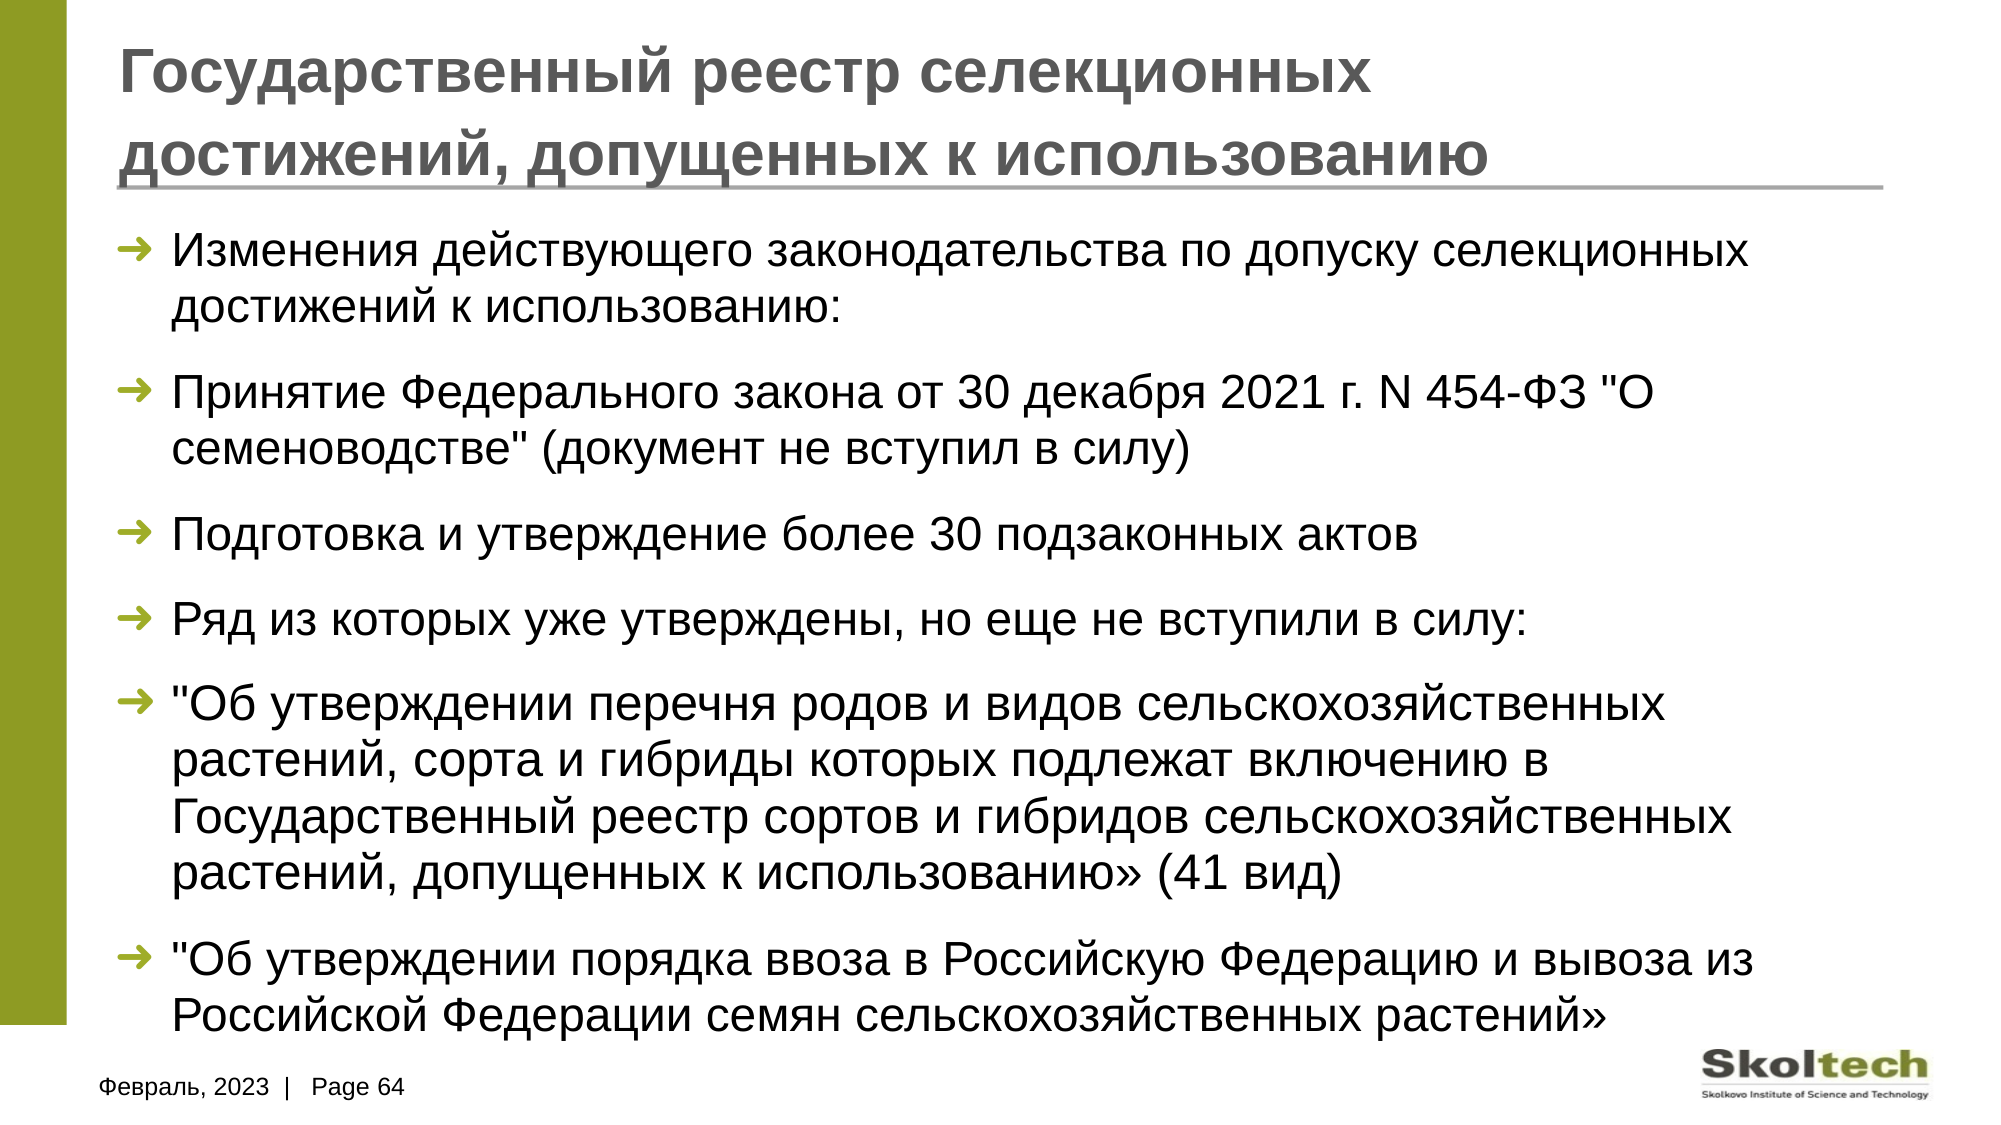

# Государственный реестр селекционных достижений, допущенных к использованию
Изменения действующего законодательства по допуску селекционных достижений к использованию:
Принятие Федерального закона от 30 декабря 2021 г. N 454-ФЗ "О семеноводстве" (документ не вступил в силу)
Подготовка и утверждение более 30 подзаконных актов
Ряд из которых уже утверждены, но еще не вступили в силу:
"Об утверждении перечня родов и видов сельскохозяйственных растений, сорта и гибриды которых подлежат включению в Государственный реестр сортов и гибридов сельскохозяйственных растений, допущенных к использованию» (41 вид)
"Об утверждении порядка ввоза в Российскую Федерацию и вывоза из Российской Федерации семян сельскохозяйственных растений»
Февраль, 2023  |   Page 64